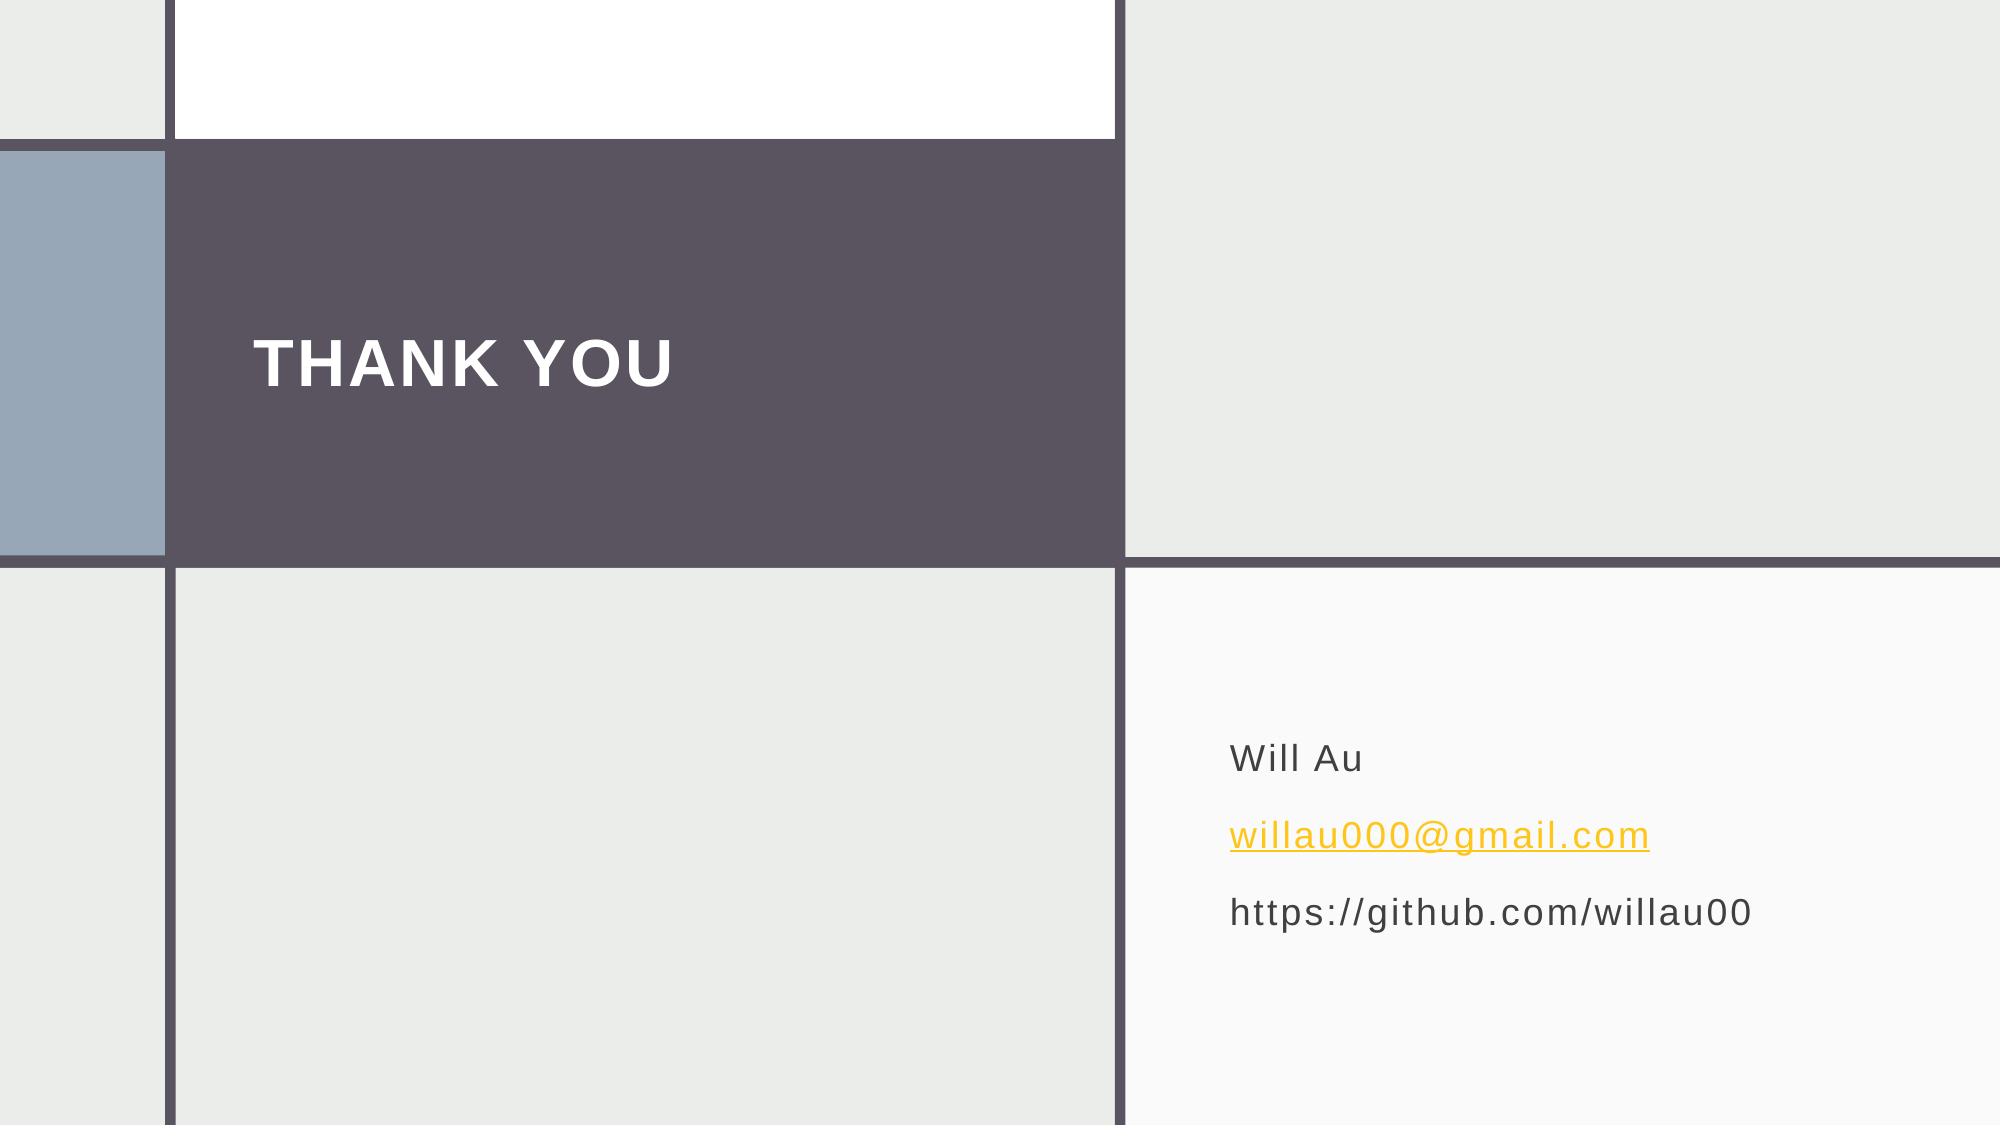

# THANK YOU
Will Au
willau000@gmail.com
https://github.com/willau00